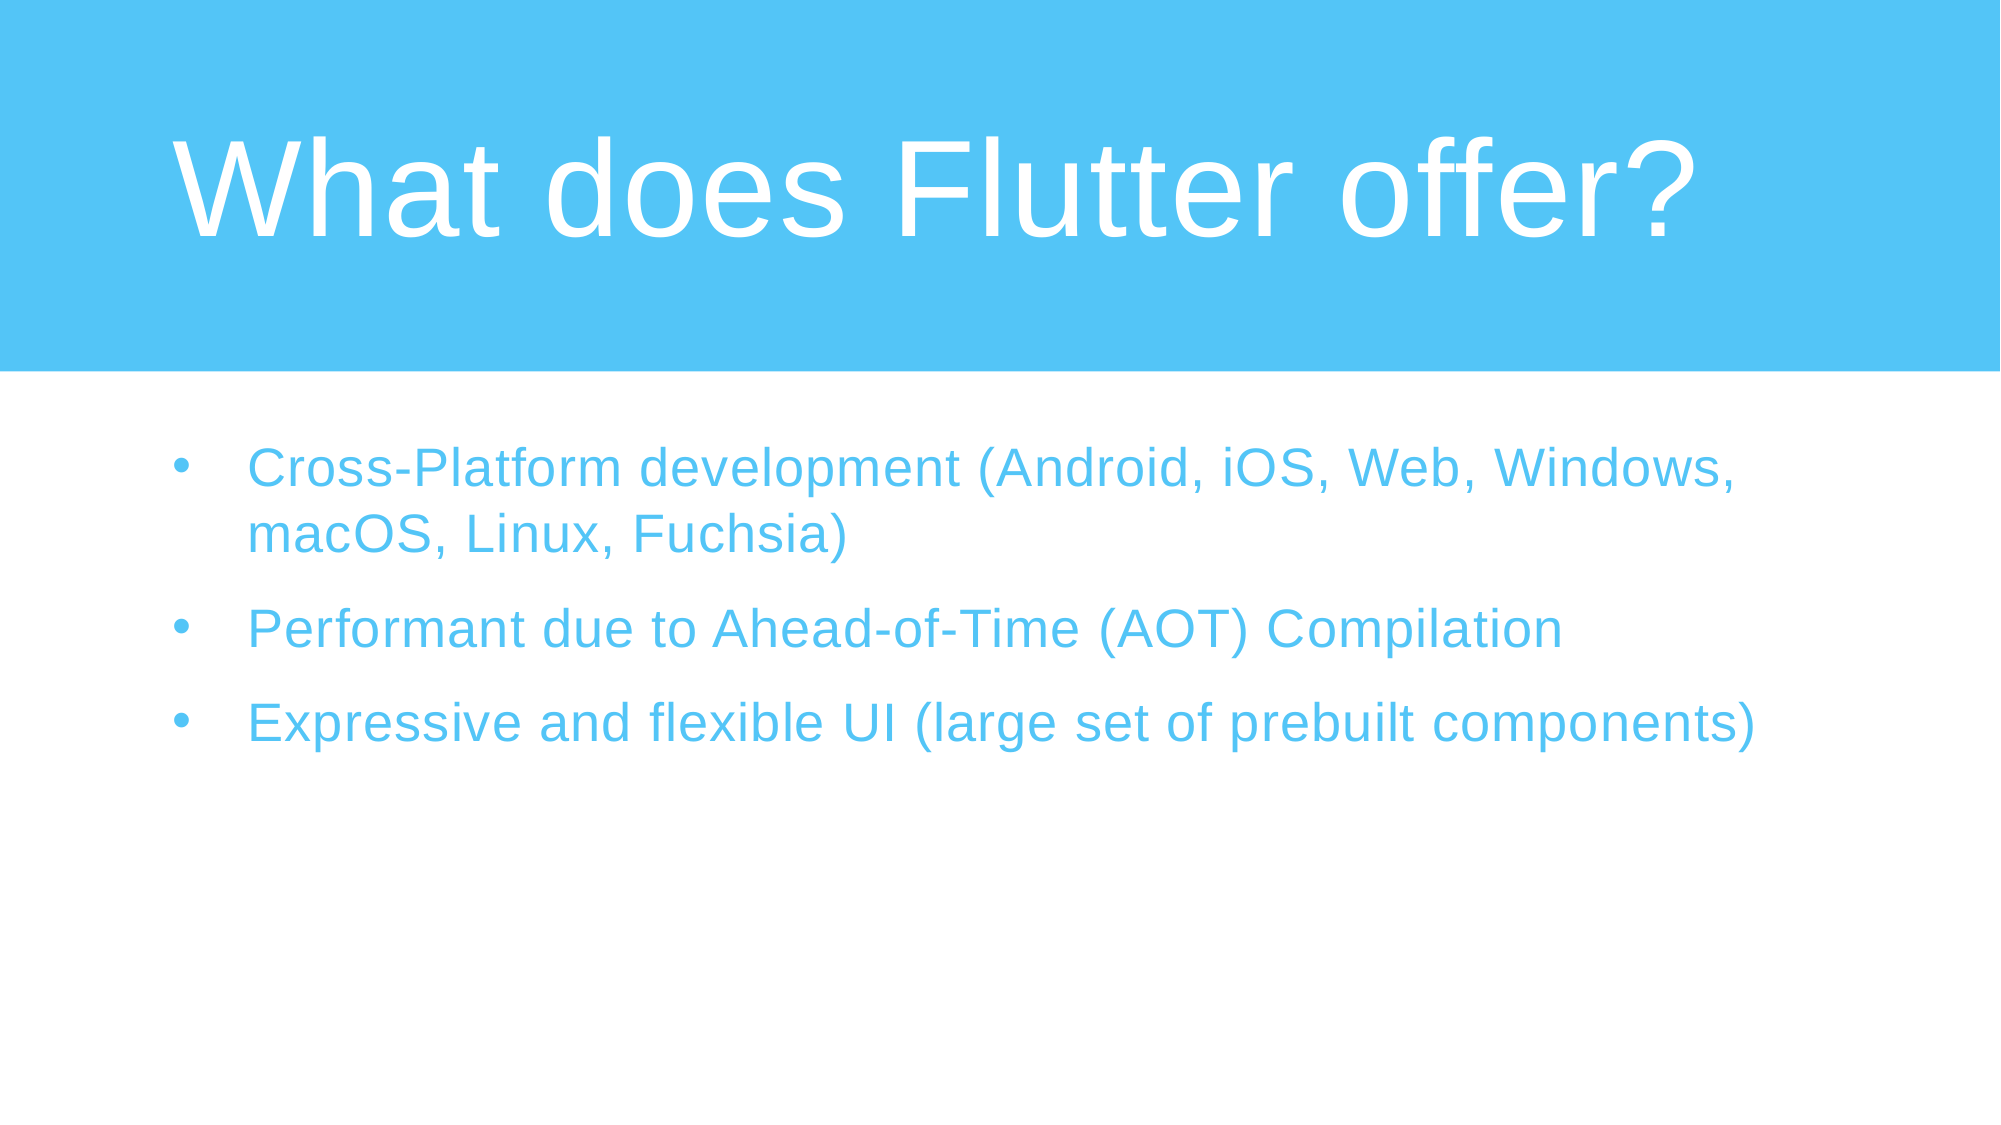

# What does Flutter offer?
Cross-Platform development (Android, iOS, Web, Windows, macOS, Linux, Fuchsia)
Performant due to Ahead-of-Time (AOT) Compilation
Expressive and flexible UI (large set of prebuilt components)